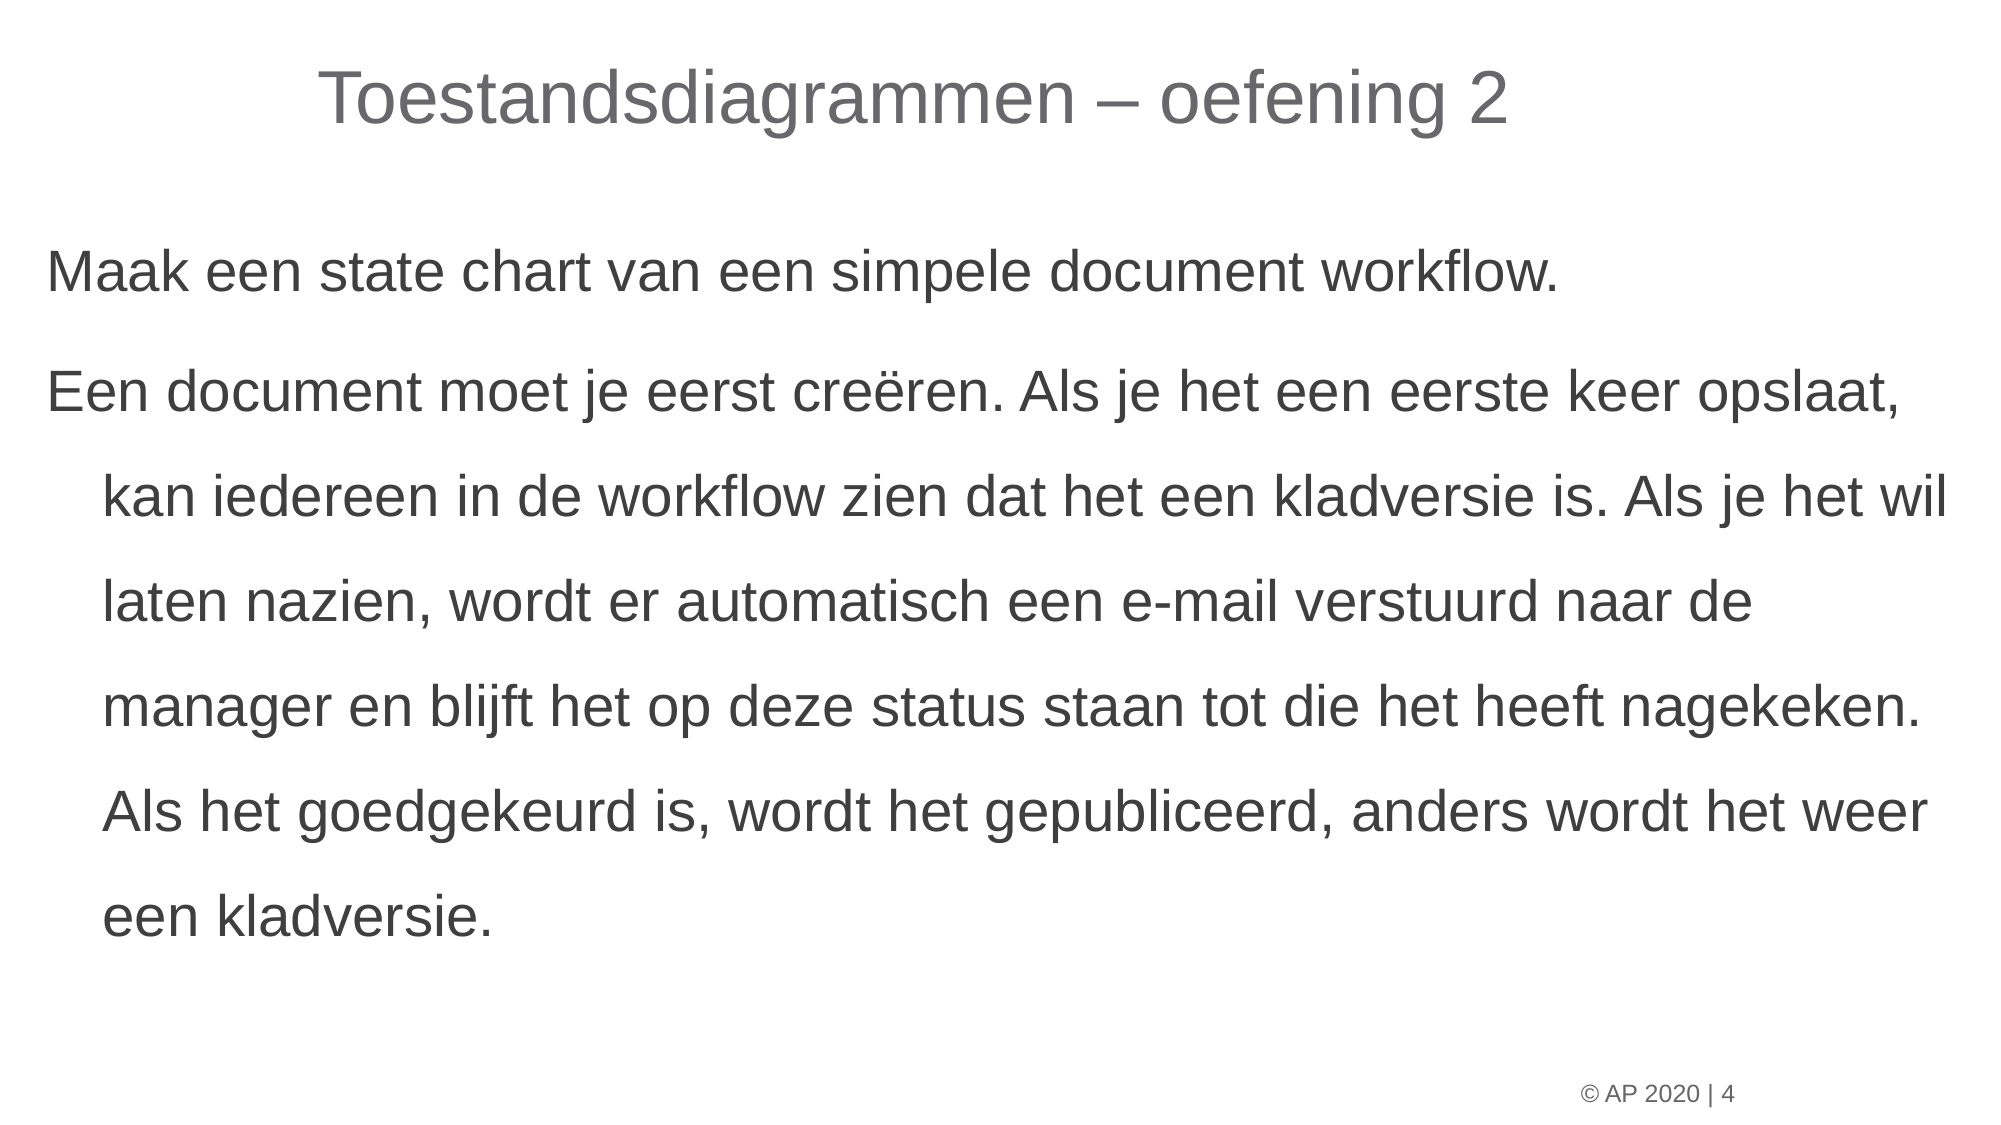

Toestandsdiagrammen – oefening 2
Maak een state chart van een simpele document workflow.
Een document moet je eerst creëren. Als je het een eerste keer opslaat, kan iedereen in de workflow zien dat het een kladversie is. Als je het wil laten nazien, wordt er automatisch een e-mail verstuurd naar de manager en blijft het op deze status staan tot die het heeft nagekeken. Als het goedgekeurd is, wordt het gepubliceerd, anders wordt het weer een kladversie.

© AP 2020 | 4